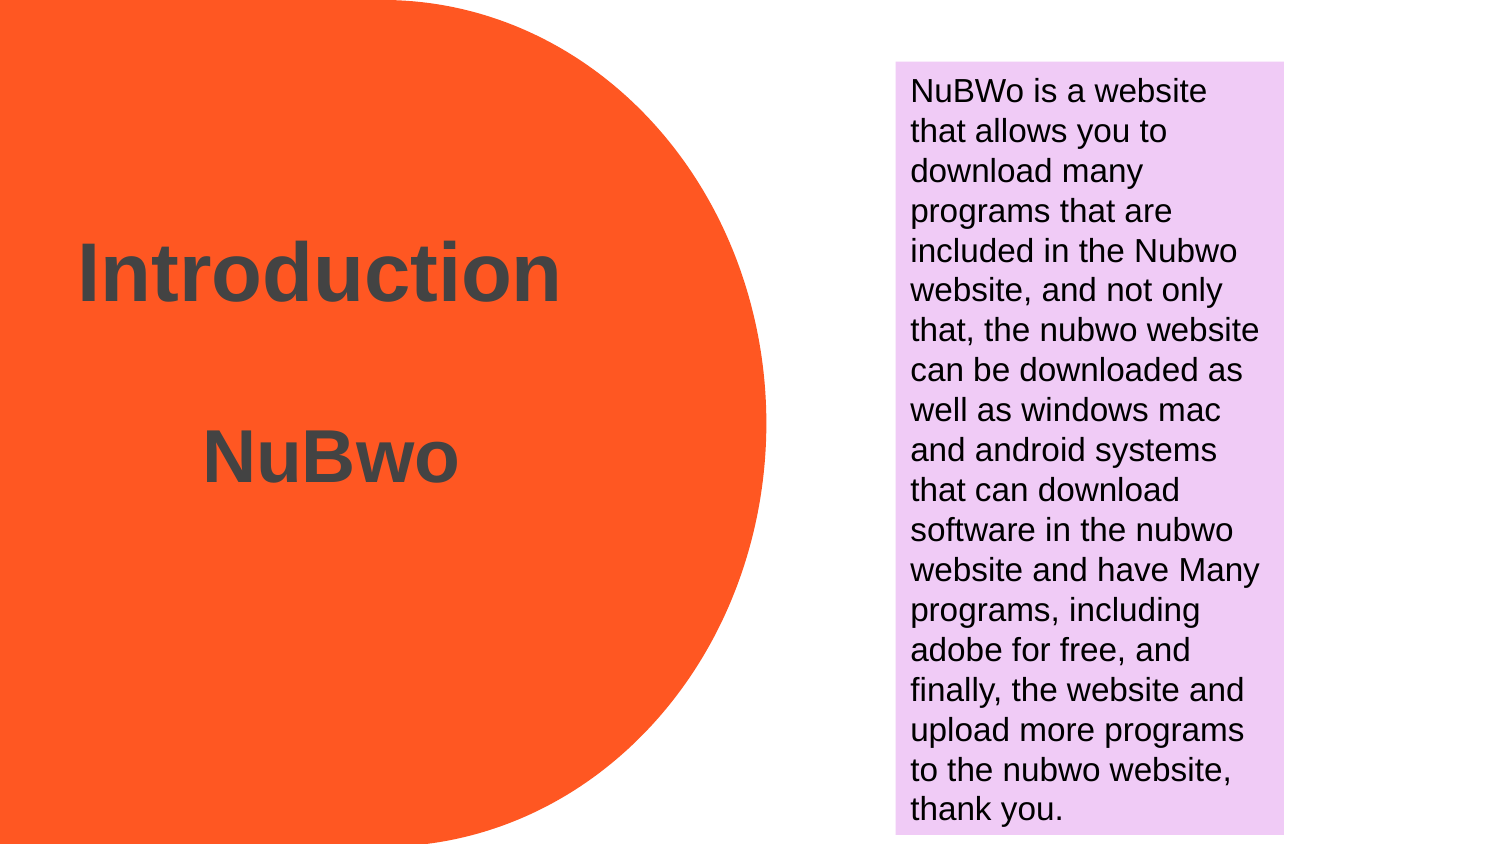

NuBWo is a website that allows you to download many programs that are included in the Nubwo website, and not only that, the nubwo website can be downloaded as well as windows mac and android systems that can download software in the nubwo website and have Many programs, including adobe for free, and finally, the website and upload more programs to the nubwo website, thank you.
Introduction
      NuBwo